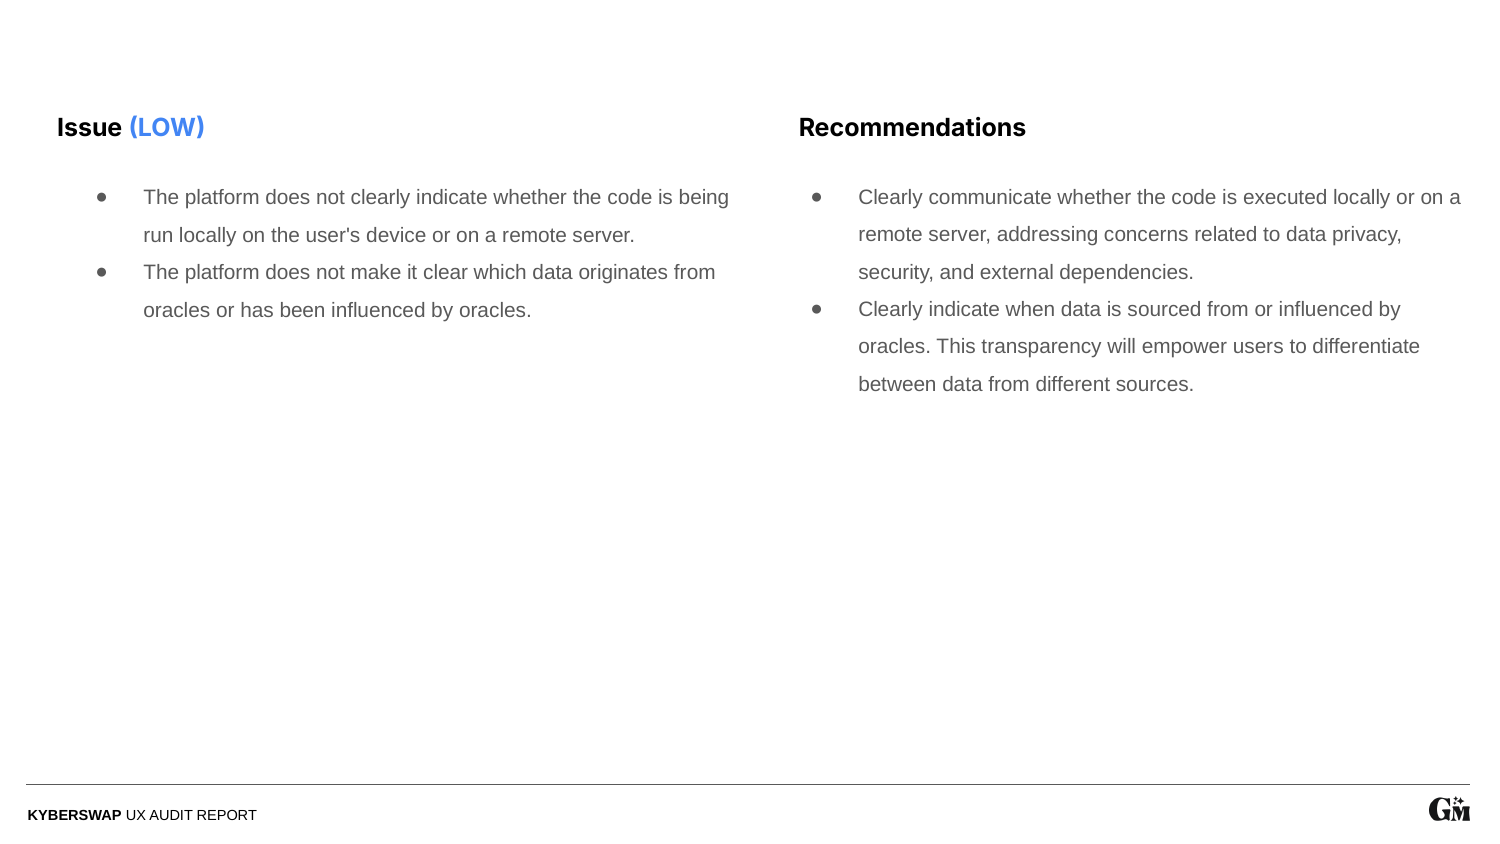

Recommendations
Issue (LOW)
Clearly communicate whether the code is executed locally or on a remote server, addressing concerns related to data privacy, security, and external dependencies.
Clearly indicate when data is sourced from or influenced by oracles. This transparency will empower users to differentiate between data from different sources.
The platform does not clearly indicate whether the code is being run locally on the user's device or on a remote server.
The platform does not make it clear which data originates from oracles or has been influenced by oracles.